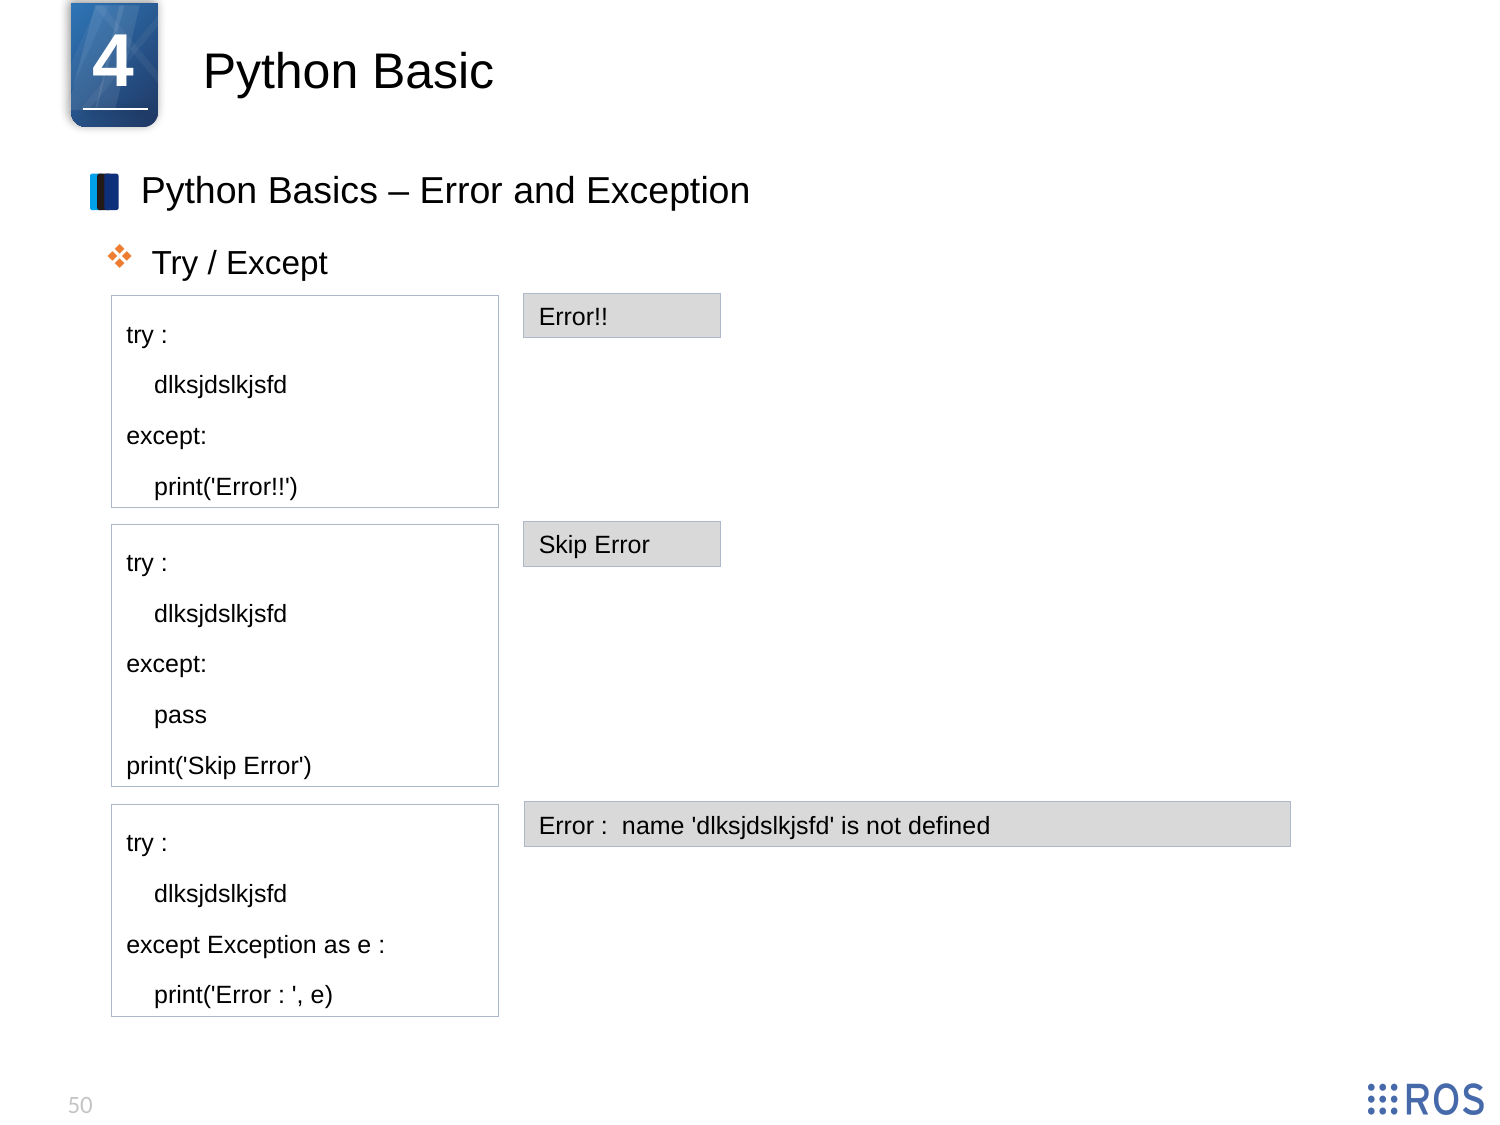

4
Python Basic
Python Basics – Error and Exception

Try / Except
Error!!
try :
    dlksjdslkjsfd
except:
    print('Error!!')
Skip Error
try :
    dlksjdslkjsfd
except:
    pass
print('Skip Error')
Error :  name 'dlksjdslkjsfd' is not defined
try :
    dlksjdslkjsfd
except Exception as e :
    print('Error : ', e)
50